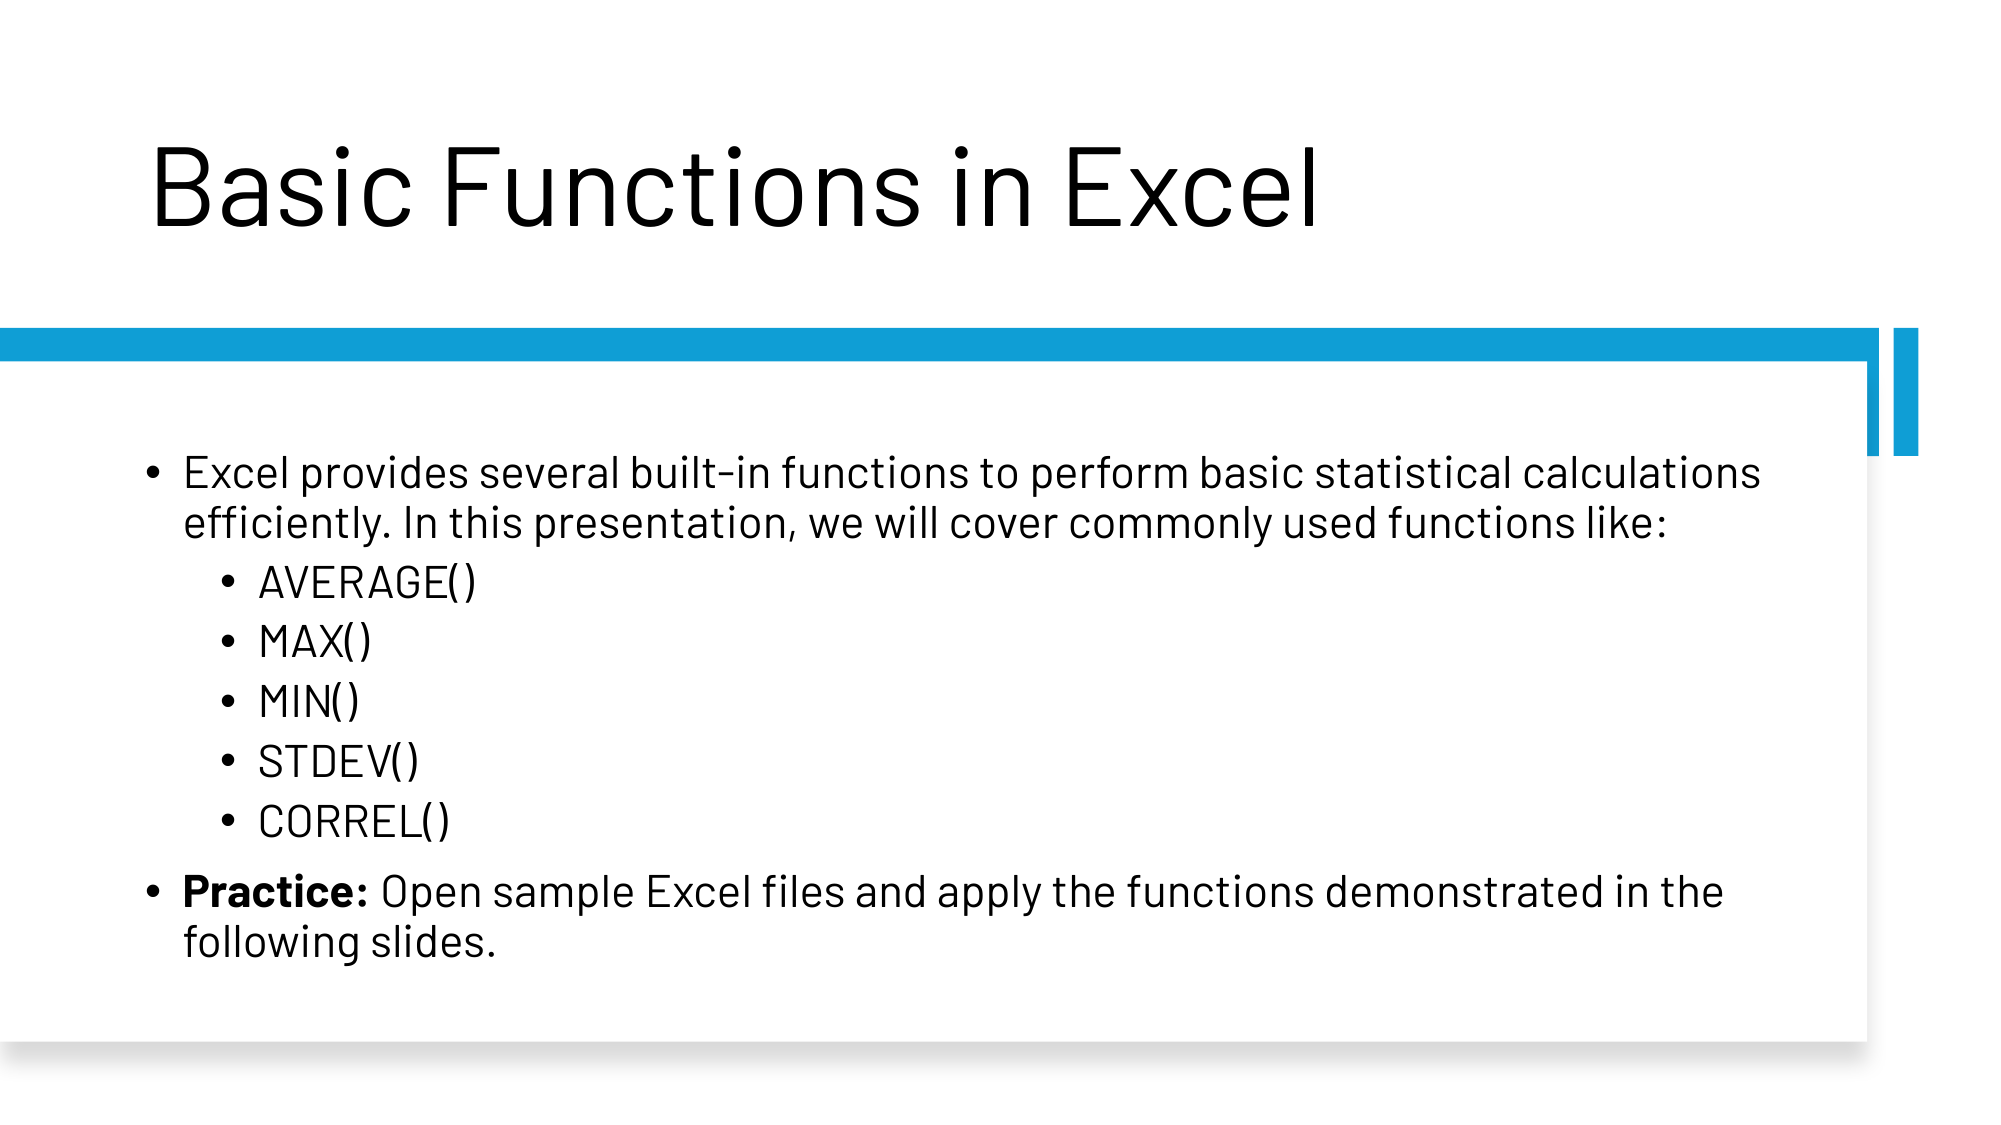

# Basic Functions in Excel

Excel provides several built-in functions to perform basic statistical calculations efficiently. In this presentation, we will cover commonly used functions like:
AVERAGE()
MAX()
MIN()
STDEV()
CORREL()
Practice: Open sample Excel files and apply the functions demonstrated in the following slides.